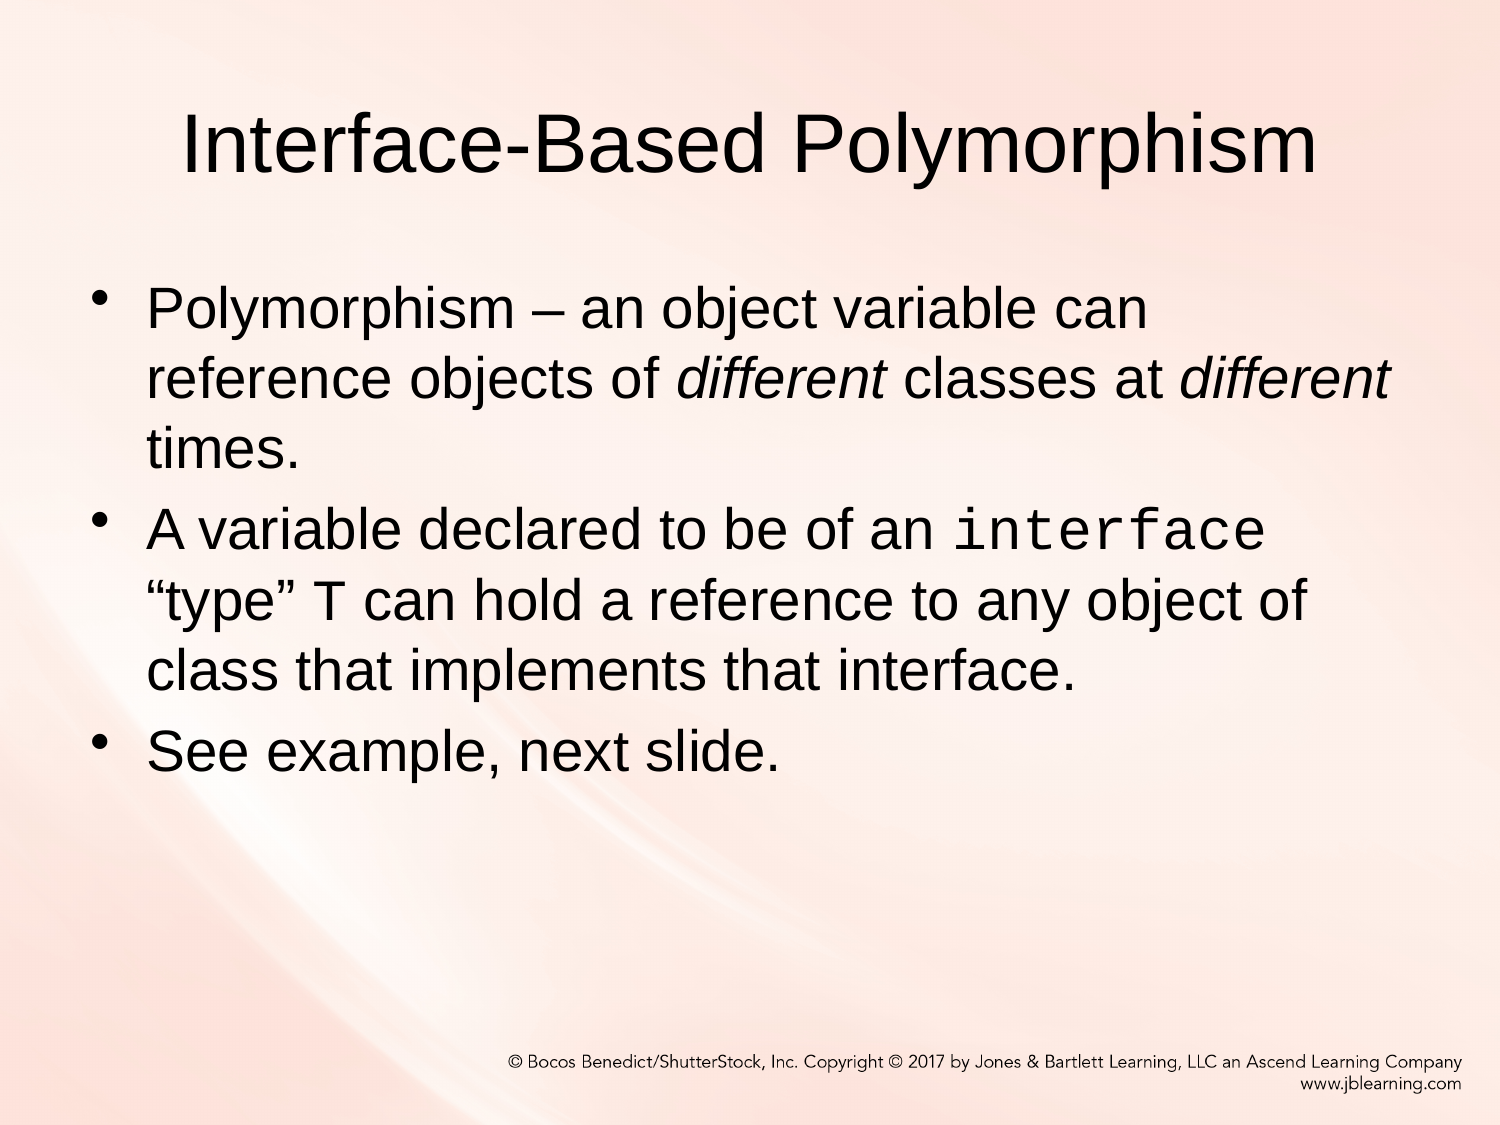

# Interface-Based Polymorphism
Polymorphism – an object variable can reference objects of different classes at different times.
A variable declared to be of an interface “type” T can hold a reference to any object of class that implements that interface.
See example, next slide.